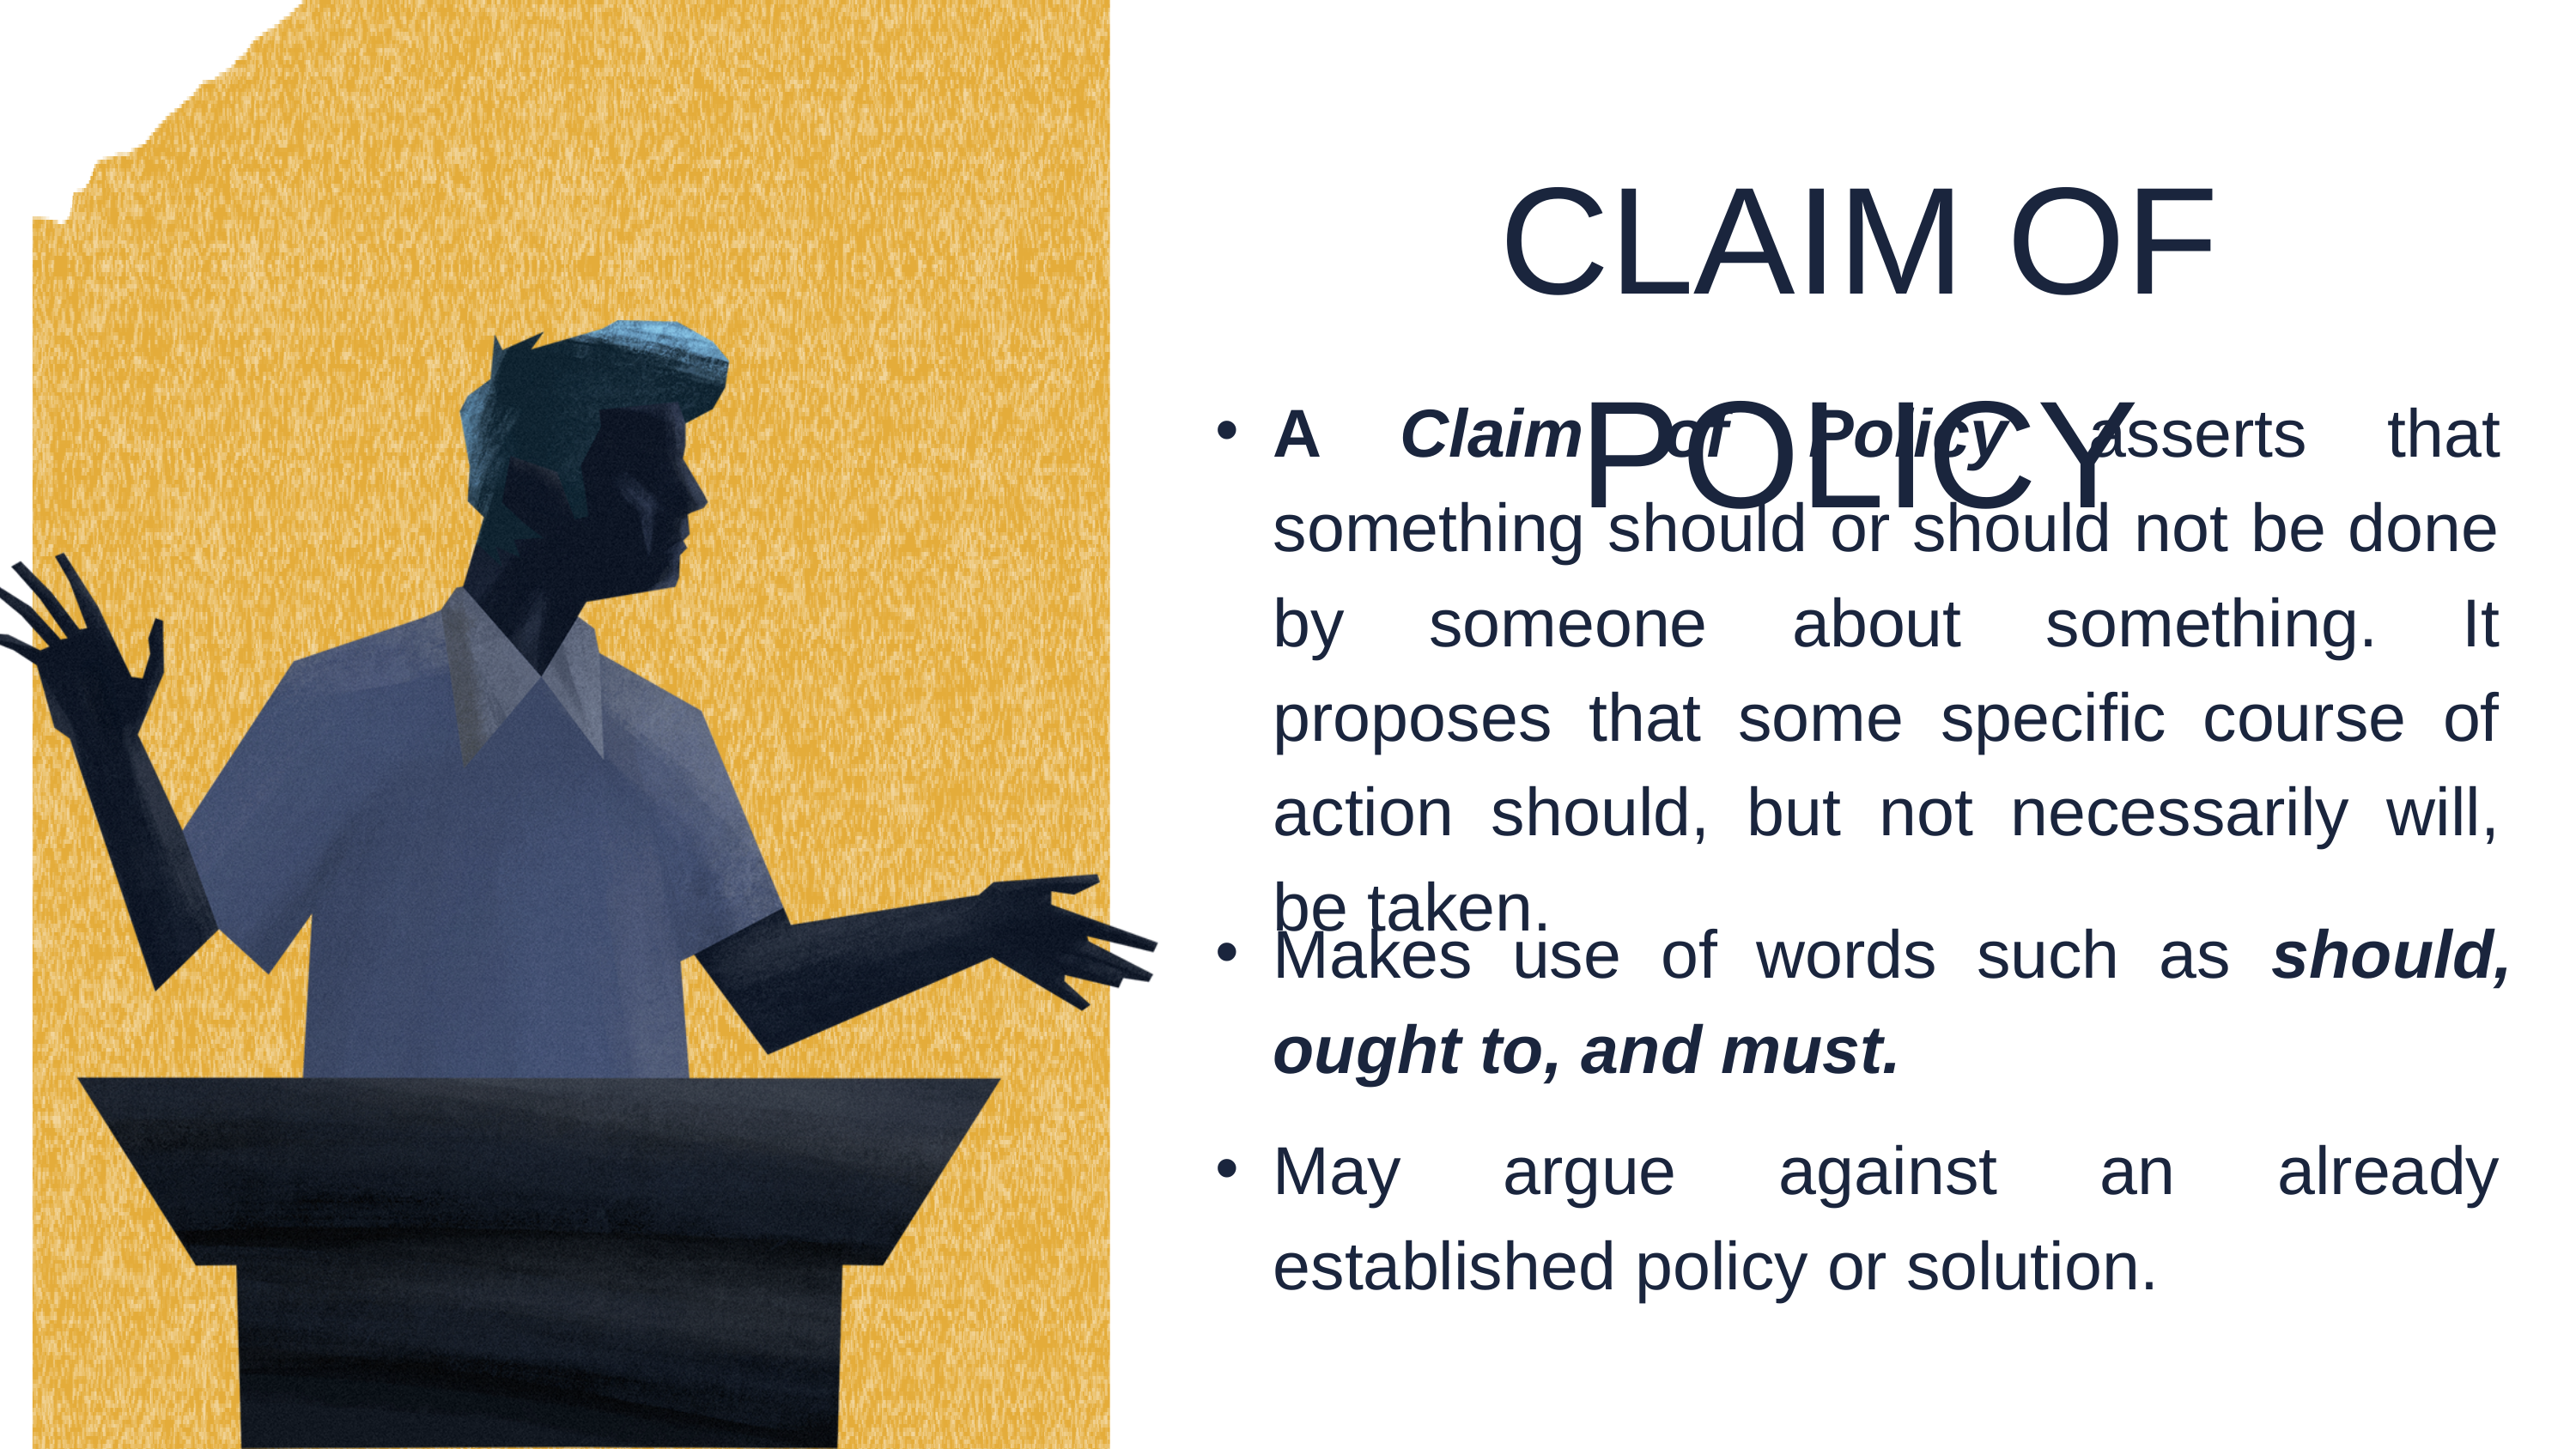

CLAIM OF POLICY

A Claim of Policy asserts that something should or should not be done by someone about something. It proposes that some specific course of action should, but not necessarily will, be taken.
Makes use of words such as should, ought to, and must.

May argue against an already established policy or solution.